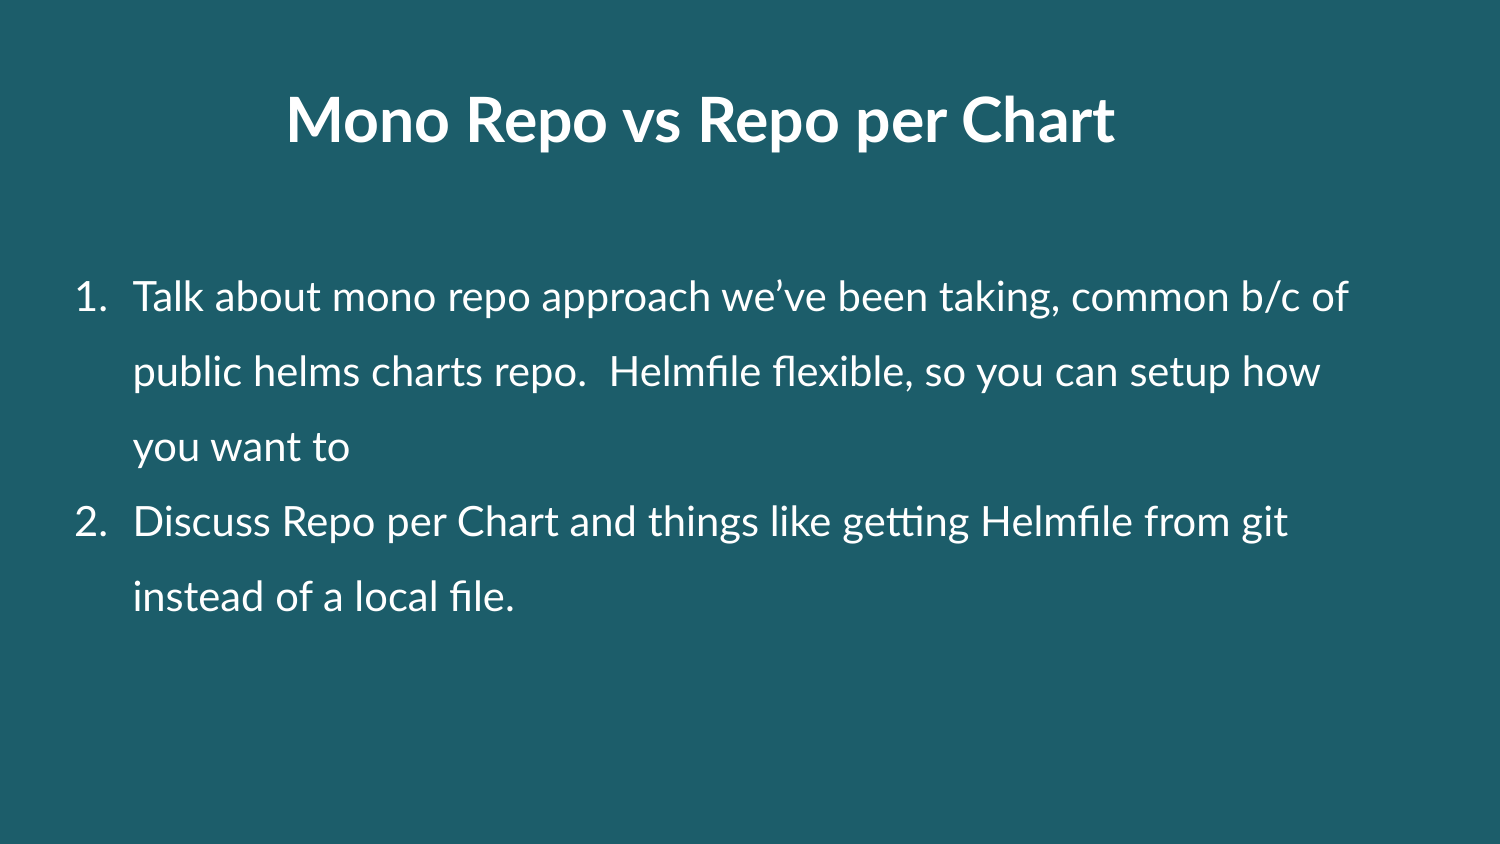

Mono Repo vs Repo per Chart
Talk about mono repo approach we’ve been taking, common b/c of public helms charts repo.  Helmfile flexible, so you can setup how you want to
Discuss Repo per Chart and things like getting Helmfile from git instead of a local file.